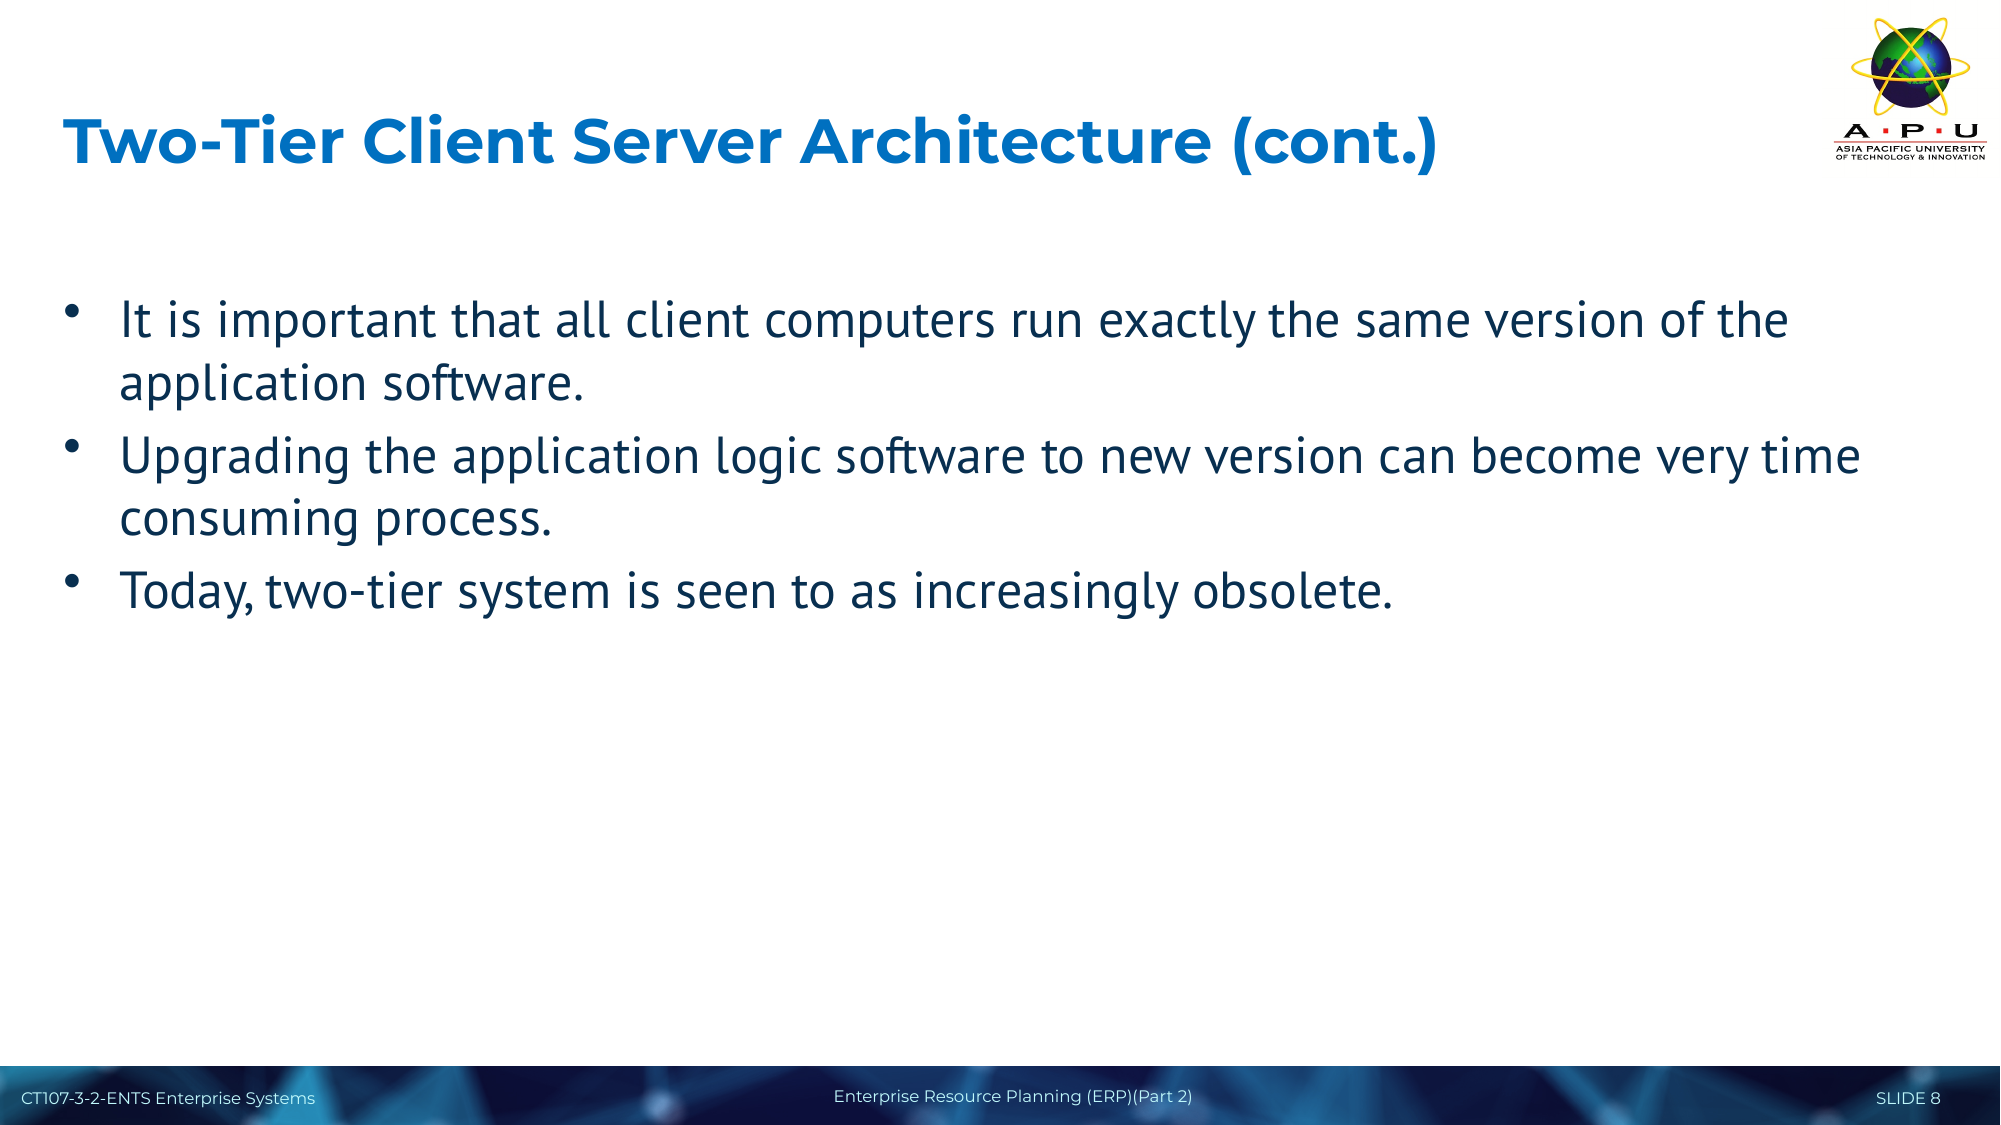

# Two-Tier Client Server Architecture (cont.)
It is important that all client computers run exactly the same version of the application software.
Upgrading the application logic software to new version can become very time consuming process.
Today, two-tier system is seen to as increasingly obsolete.